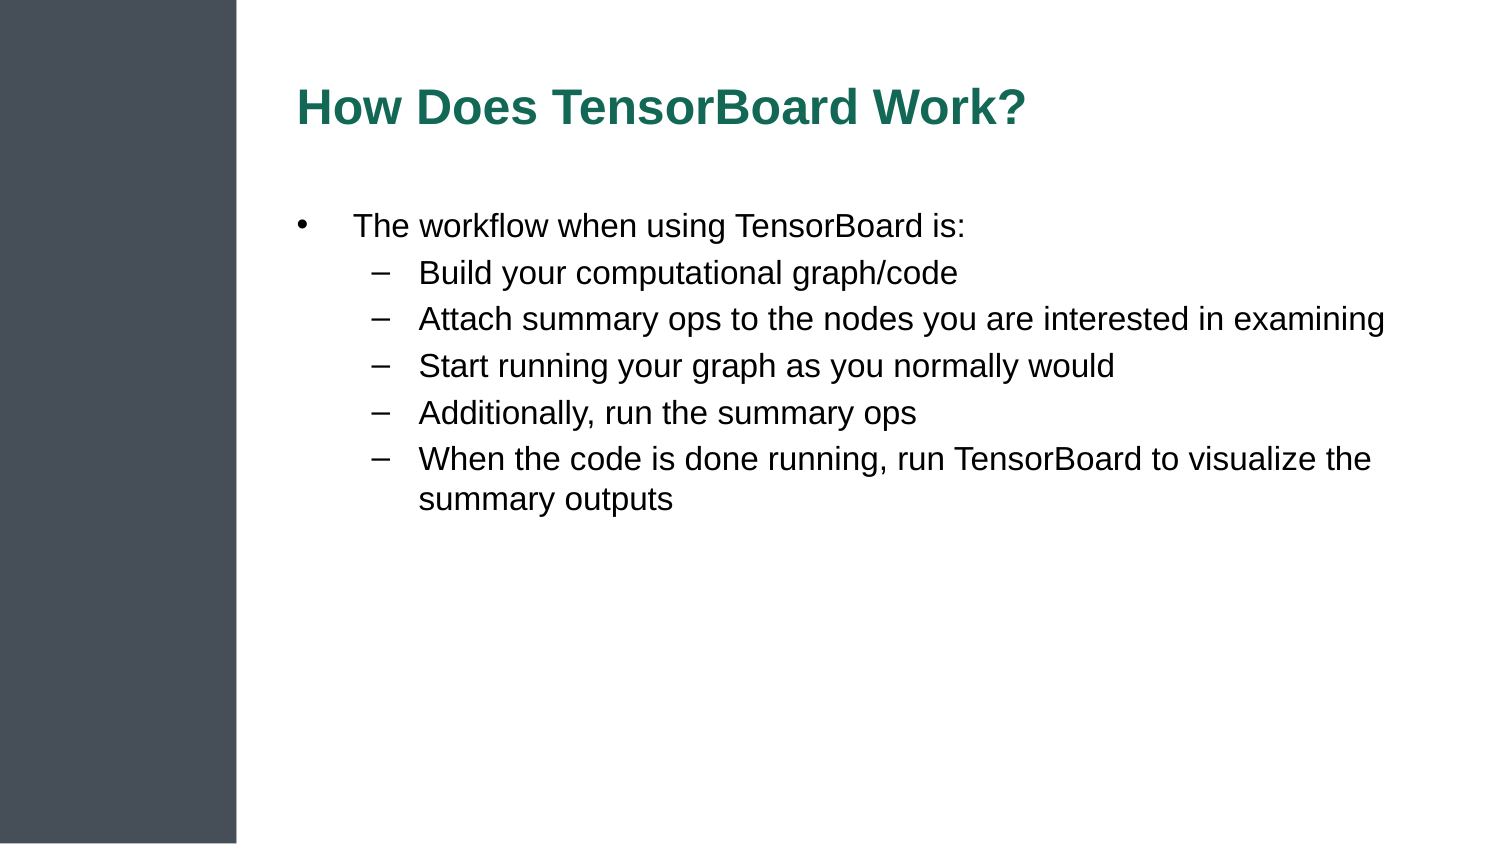

# How Does TensorBoard Work?
The workflow when using TensorBoard is:
Build your computational graph/code
Attach summary ops to the nodes you are interested in examining
Start running your graph as you normally would
Additionally, run the summary ops
When the code is done running, run TensorBoard to visualize the summary outputs